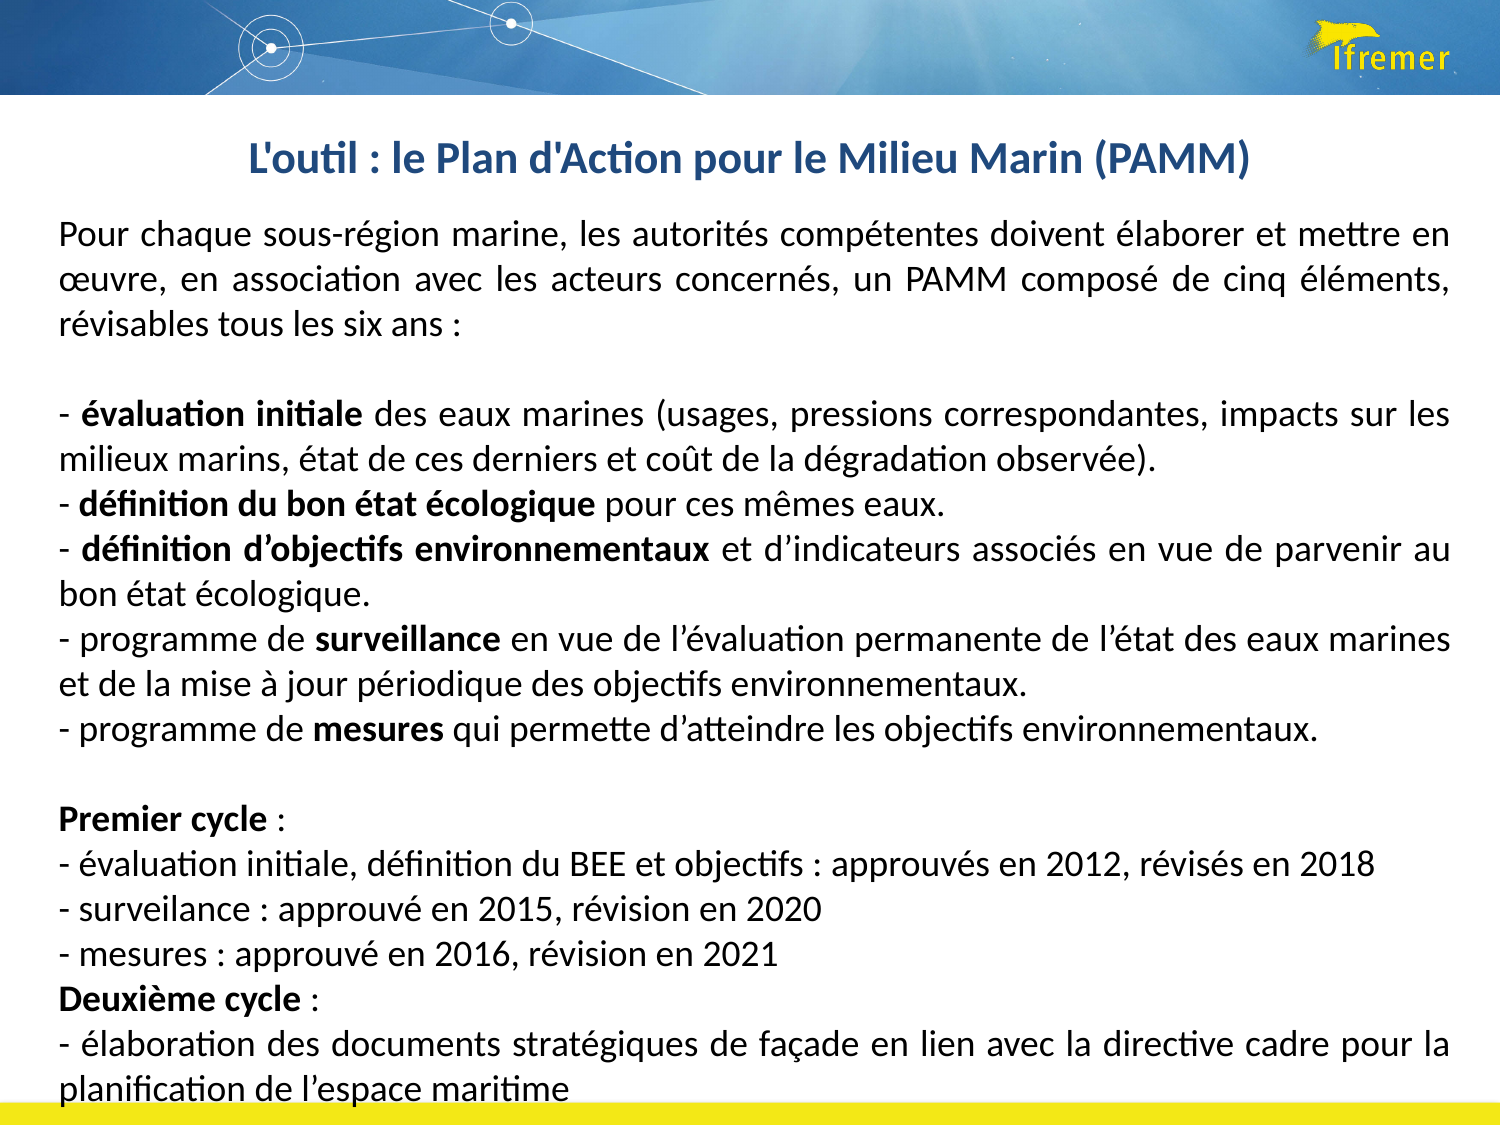

L'outil : le Plan d'Action pour le Milieu Marin (PAMM)
Pour chaque sous-région marine, les autorités compétentes doivent élaborer et mettre en œuvre, en association avec les acteurs concernés, un PAMM composé de cinq éléments, révisables tous les six ans :

- évaluation initiale des eaux marines (usages, pressions correspondantes, impacts sur les milieux marins, état de ces derniers et coût de la dégradation observée).
- définition du bon état écologique pour ces mêmes eaux.
- définition d’objectifs environnementaux et d’indicateurs associés en vue de parvenir au bon état écologique.
- programme de surveillance en vue de l’évaluation permanente de l’état des eaux marines et de la mise à jour périodique des objectifs environnementaux.
- programme de mesures qui permette d’atteindre les objectifs environnementaux.

Premier cycle :
- évaluation initiale, définition du BEE et objectifs : approuvés en 2012, révisés en 2018
- surveilance : approuvé en 2015, révision en 2020
- mesures : approuvé en 2016, révision en 2021
Deuxième cycle :
- élaboration des documents stratégiques de façade en lien avec la directive cadre pour la planification de l’espace maritime